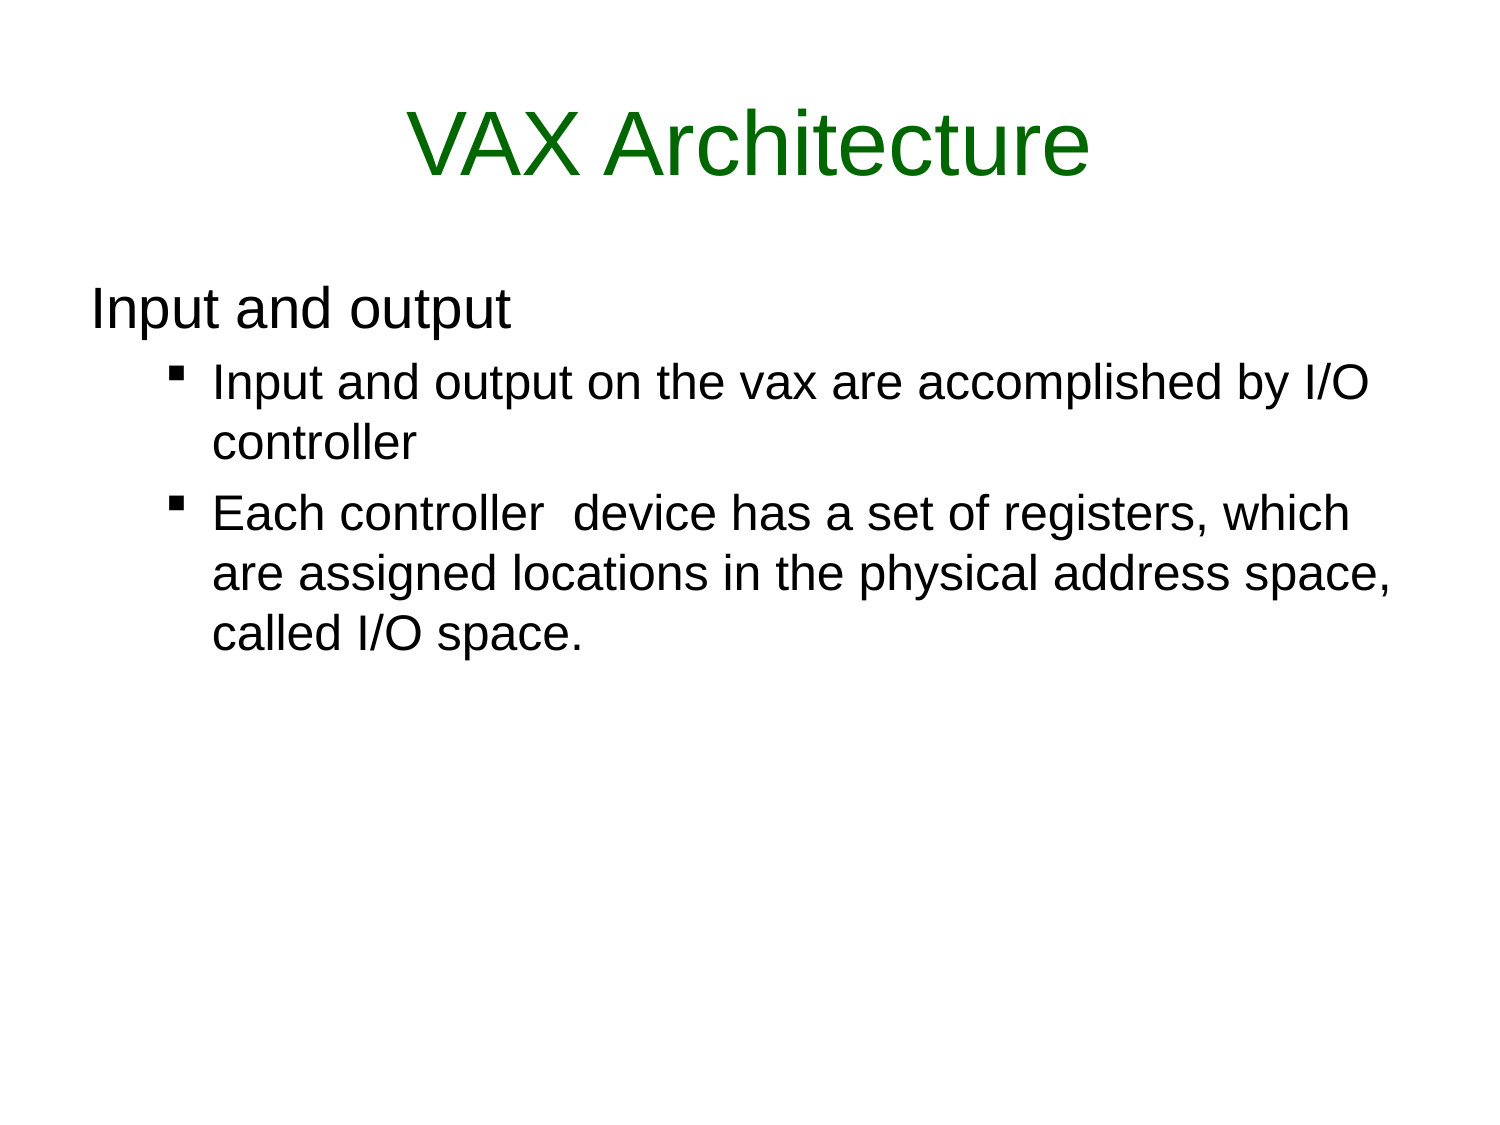

# VAX Architecture
Input and output
Input and output on the vax are accomplished by I/O controller
Each controller  device has a set of registers, which are assigned locations in the physical address space, called I/O space.